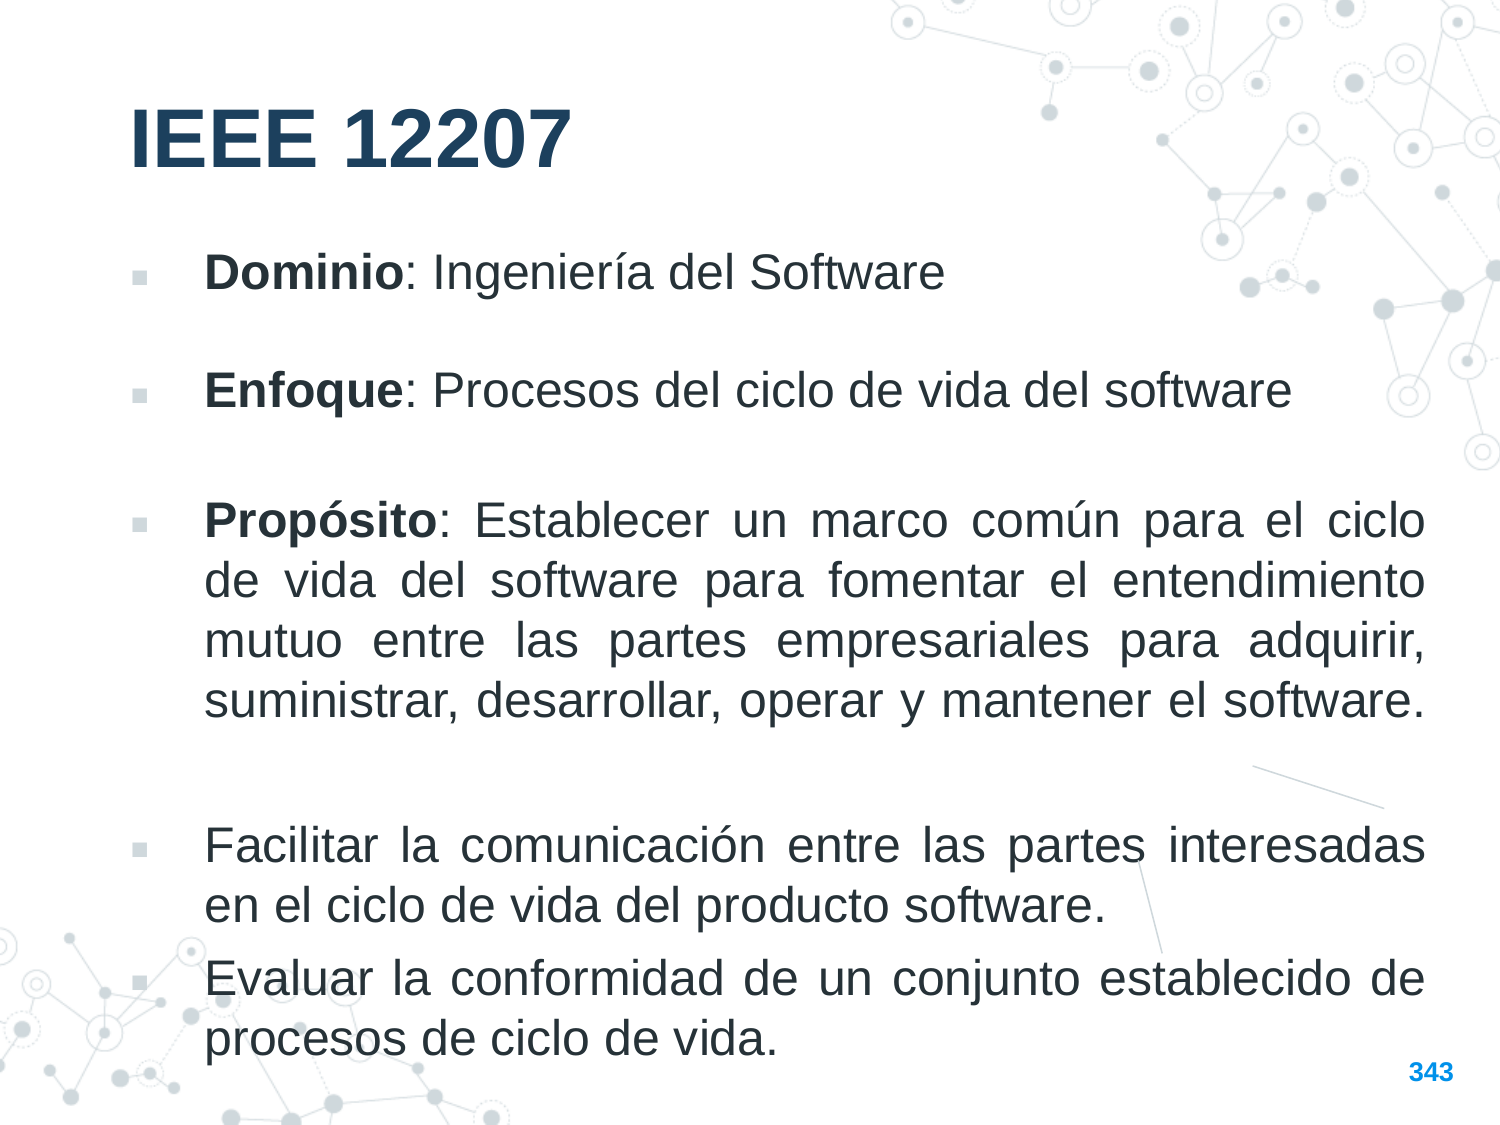

IEEE 12207
Dominio: Ingeniería del Software

Enfoque: Procesos del ciclo de vida del software

Propósito: Establecer un marco común para el ciclo de vida del software para fomentar el entendimiento mutuo entre las partes empresariales para adquirir, suministrar, desarrollar, operar y mantener el software.

Facilitar la comunicación entre las partes interesadas en el ciclo de vida del producto software.
Evaluar la conformidad de un conjunto establecido de procesos de ciclo de vida.

343